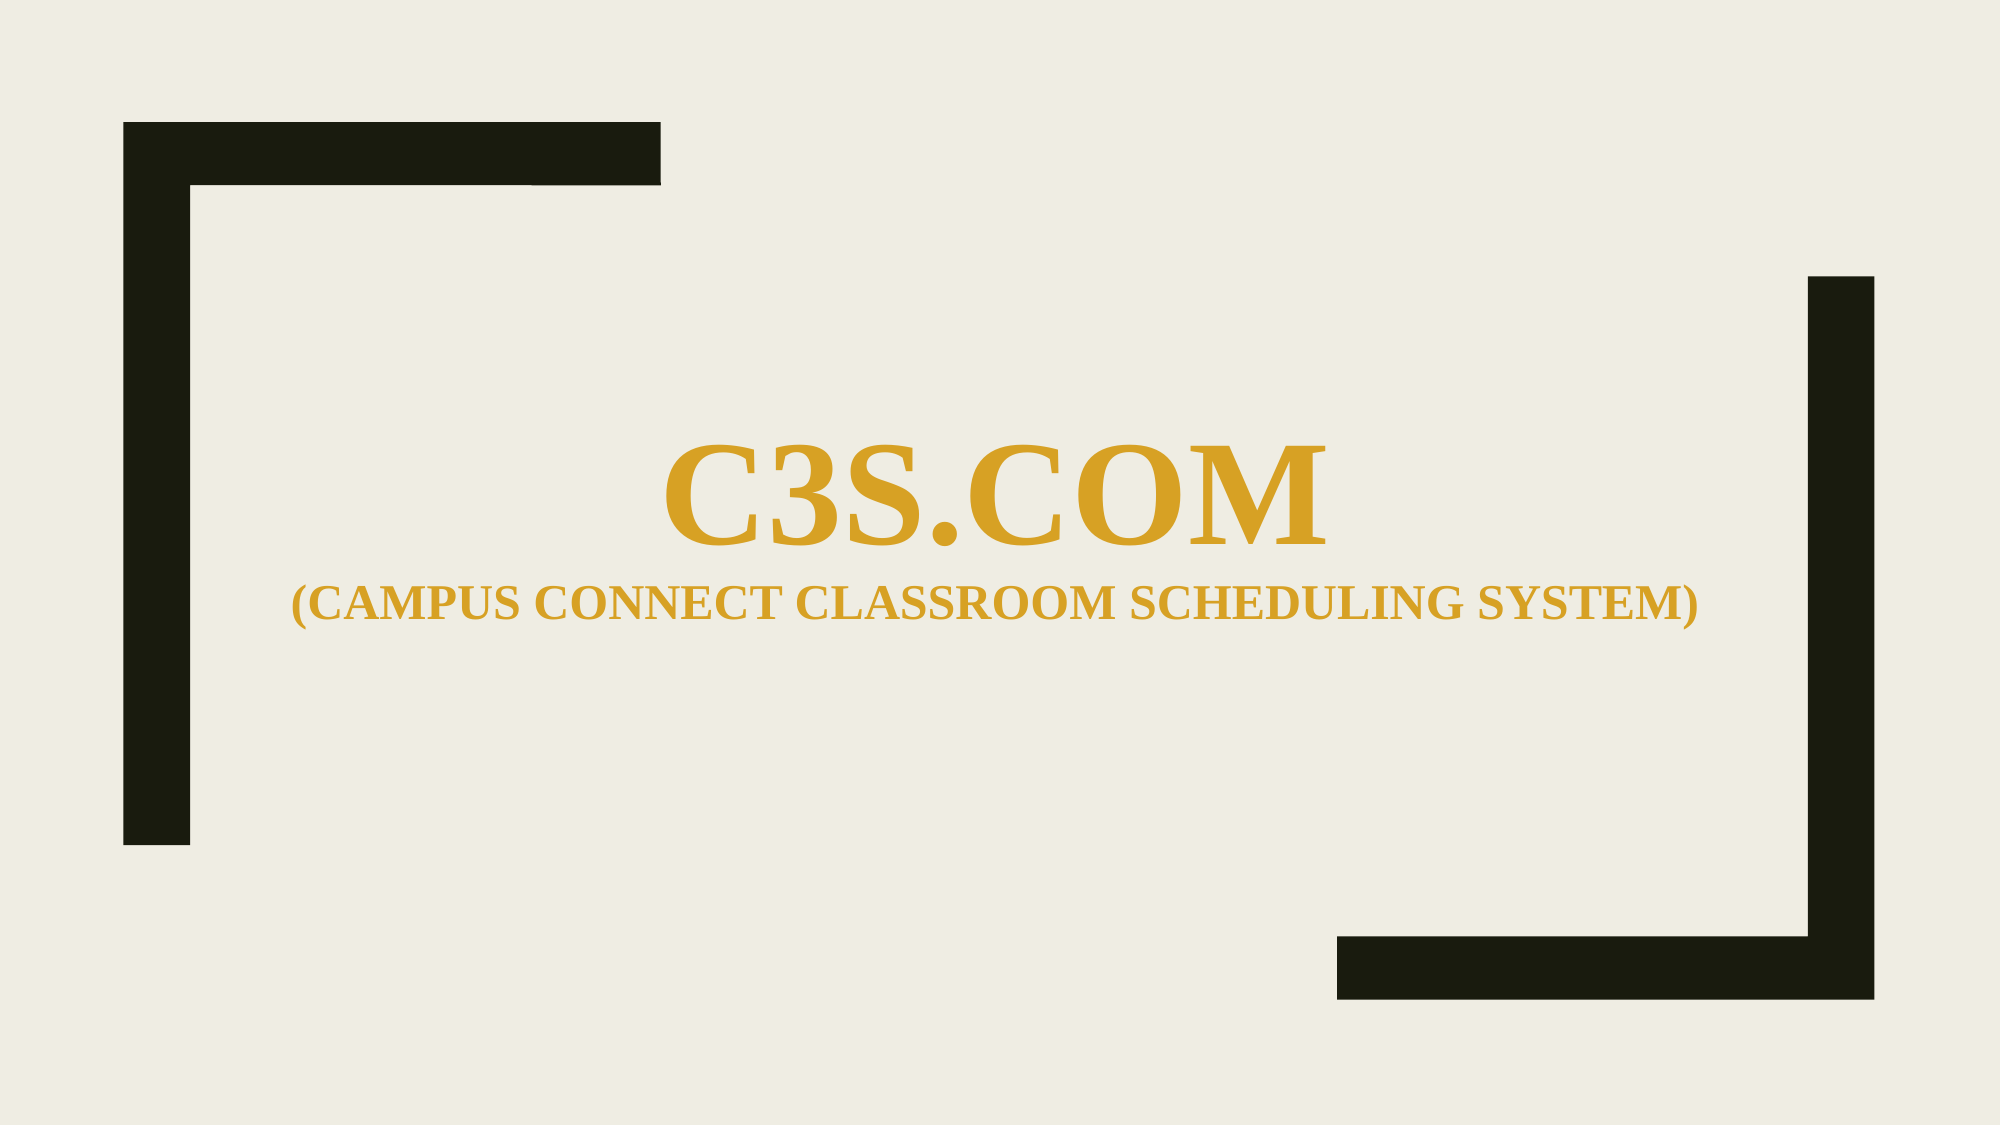

# C3S.COM (Campus Connect Classroom Scheduling System)